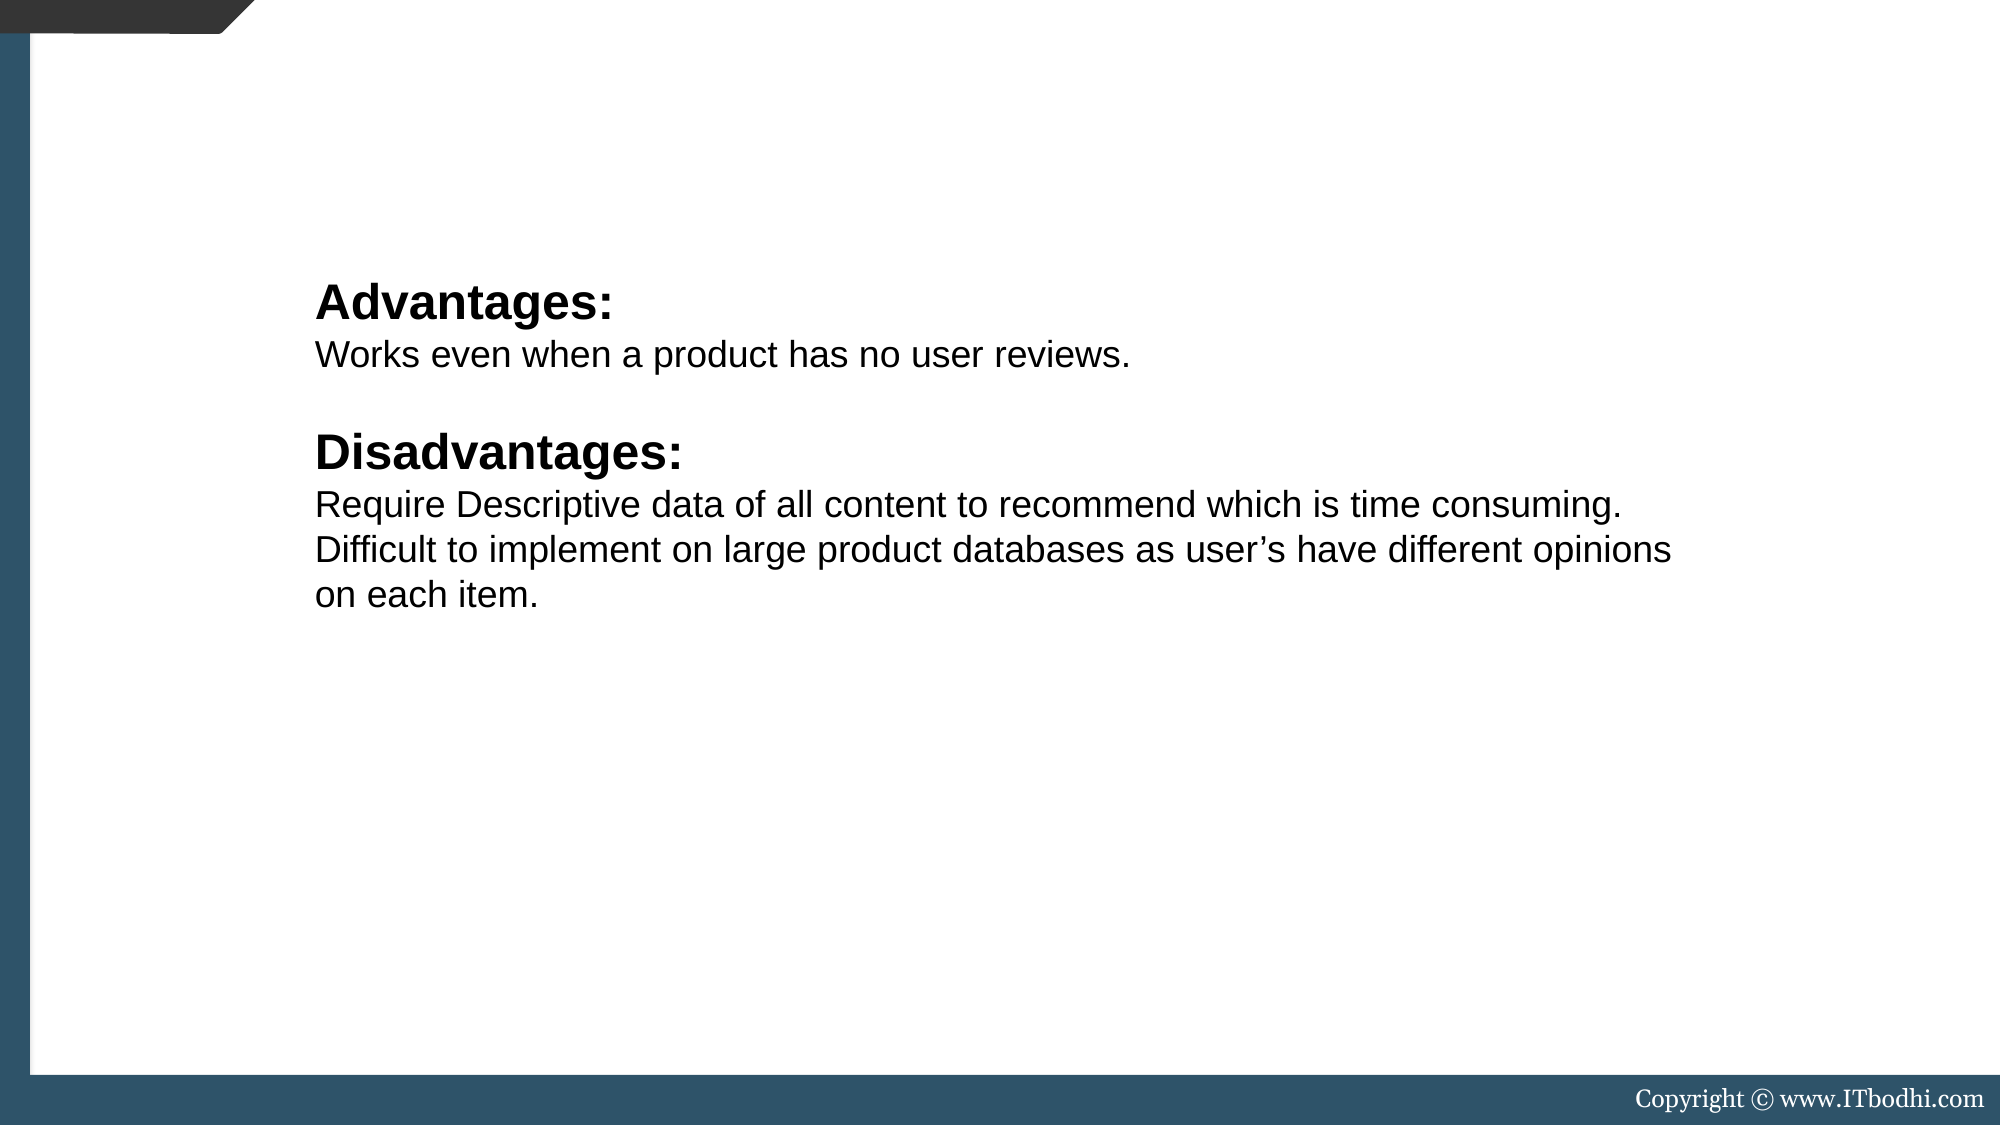

Advantages:
Works even when a product has no user reviews.

Disadvantages:
Require Descriptive data of all content to recommend which is time consuming. Difficult to implement on large product databases as user’s have different opinions on each item.

Copyright © www.ITbodhi.com